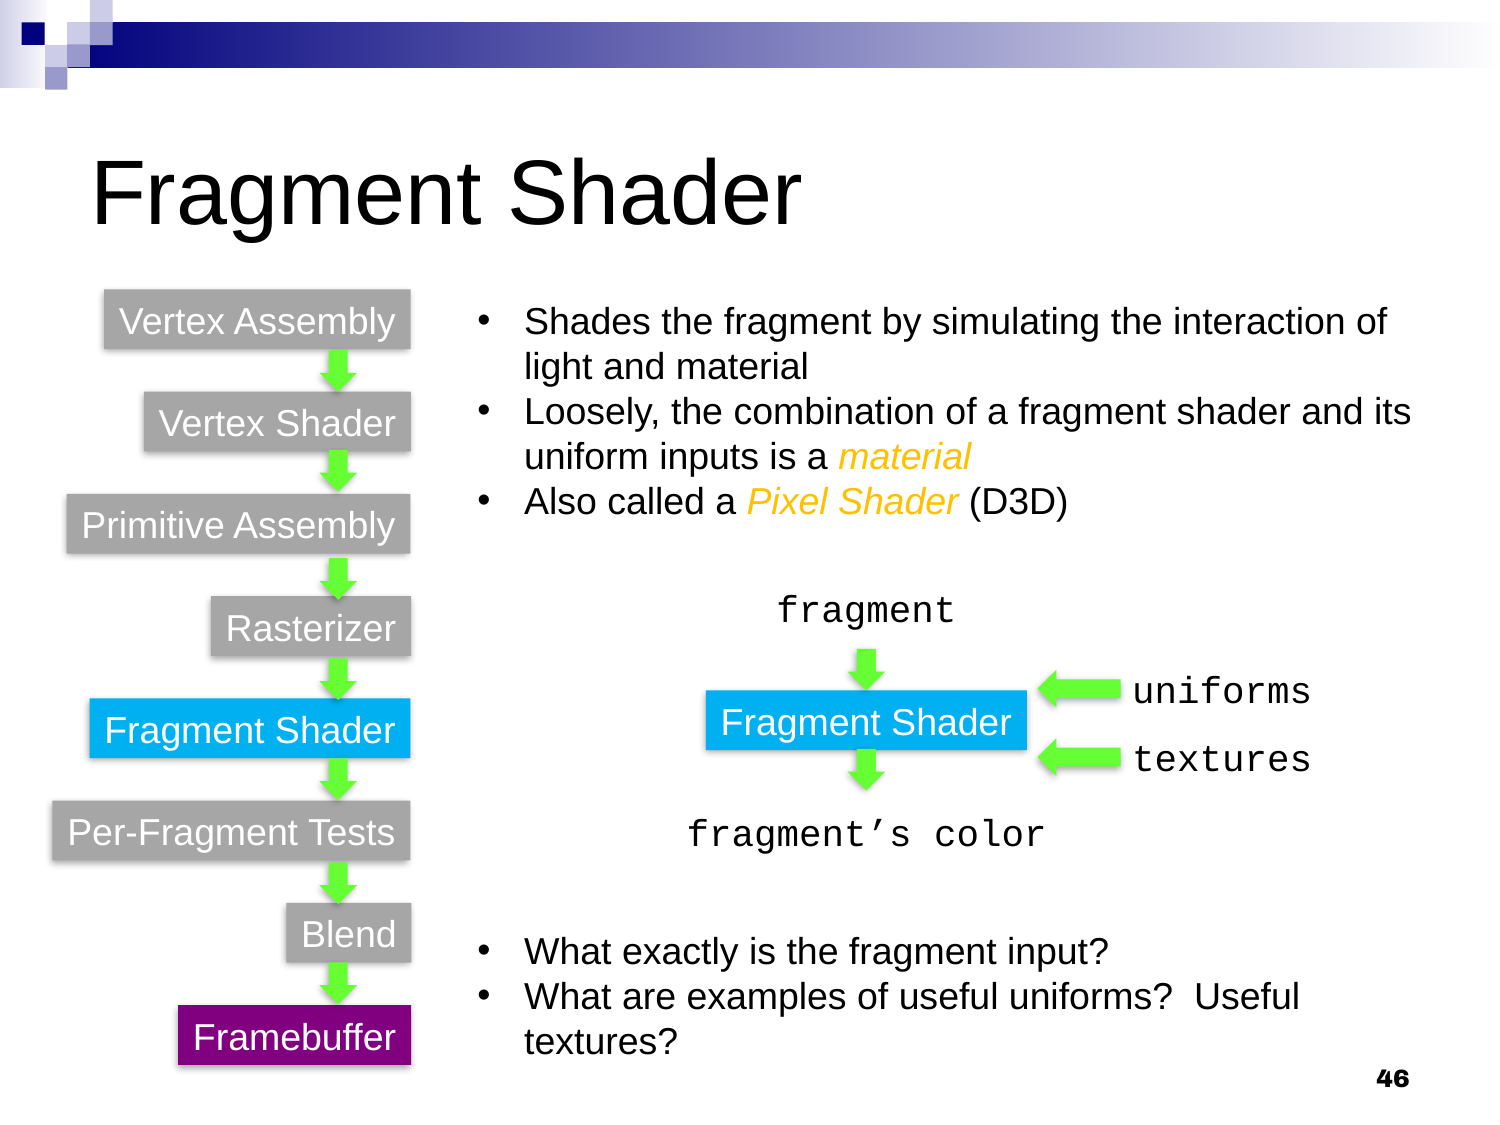

# Fragment Shader
Vertex Assembly
Shades the fragment by simulating the interaction of light and material
Loosely, the combination of a fragment shader and its uniform inputs is a material
Also called a Pixel Shader (D3D)

What exactly is the fragment input?
What are examples of useful uniforms?  Useful textures?

Vertex Shader

Primitive Assembly

fragment
Rasterizer

uniforms
Fragment Shader
Fragment Shader

textures

Per-Fragment Tests
fragment’s color

Blend

Framebuffer
46